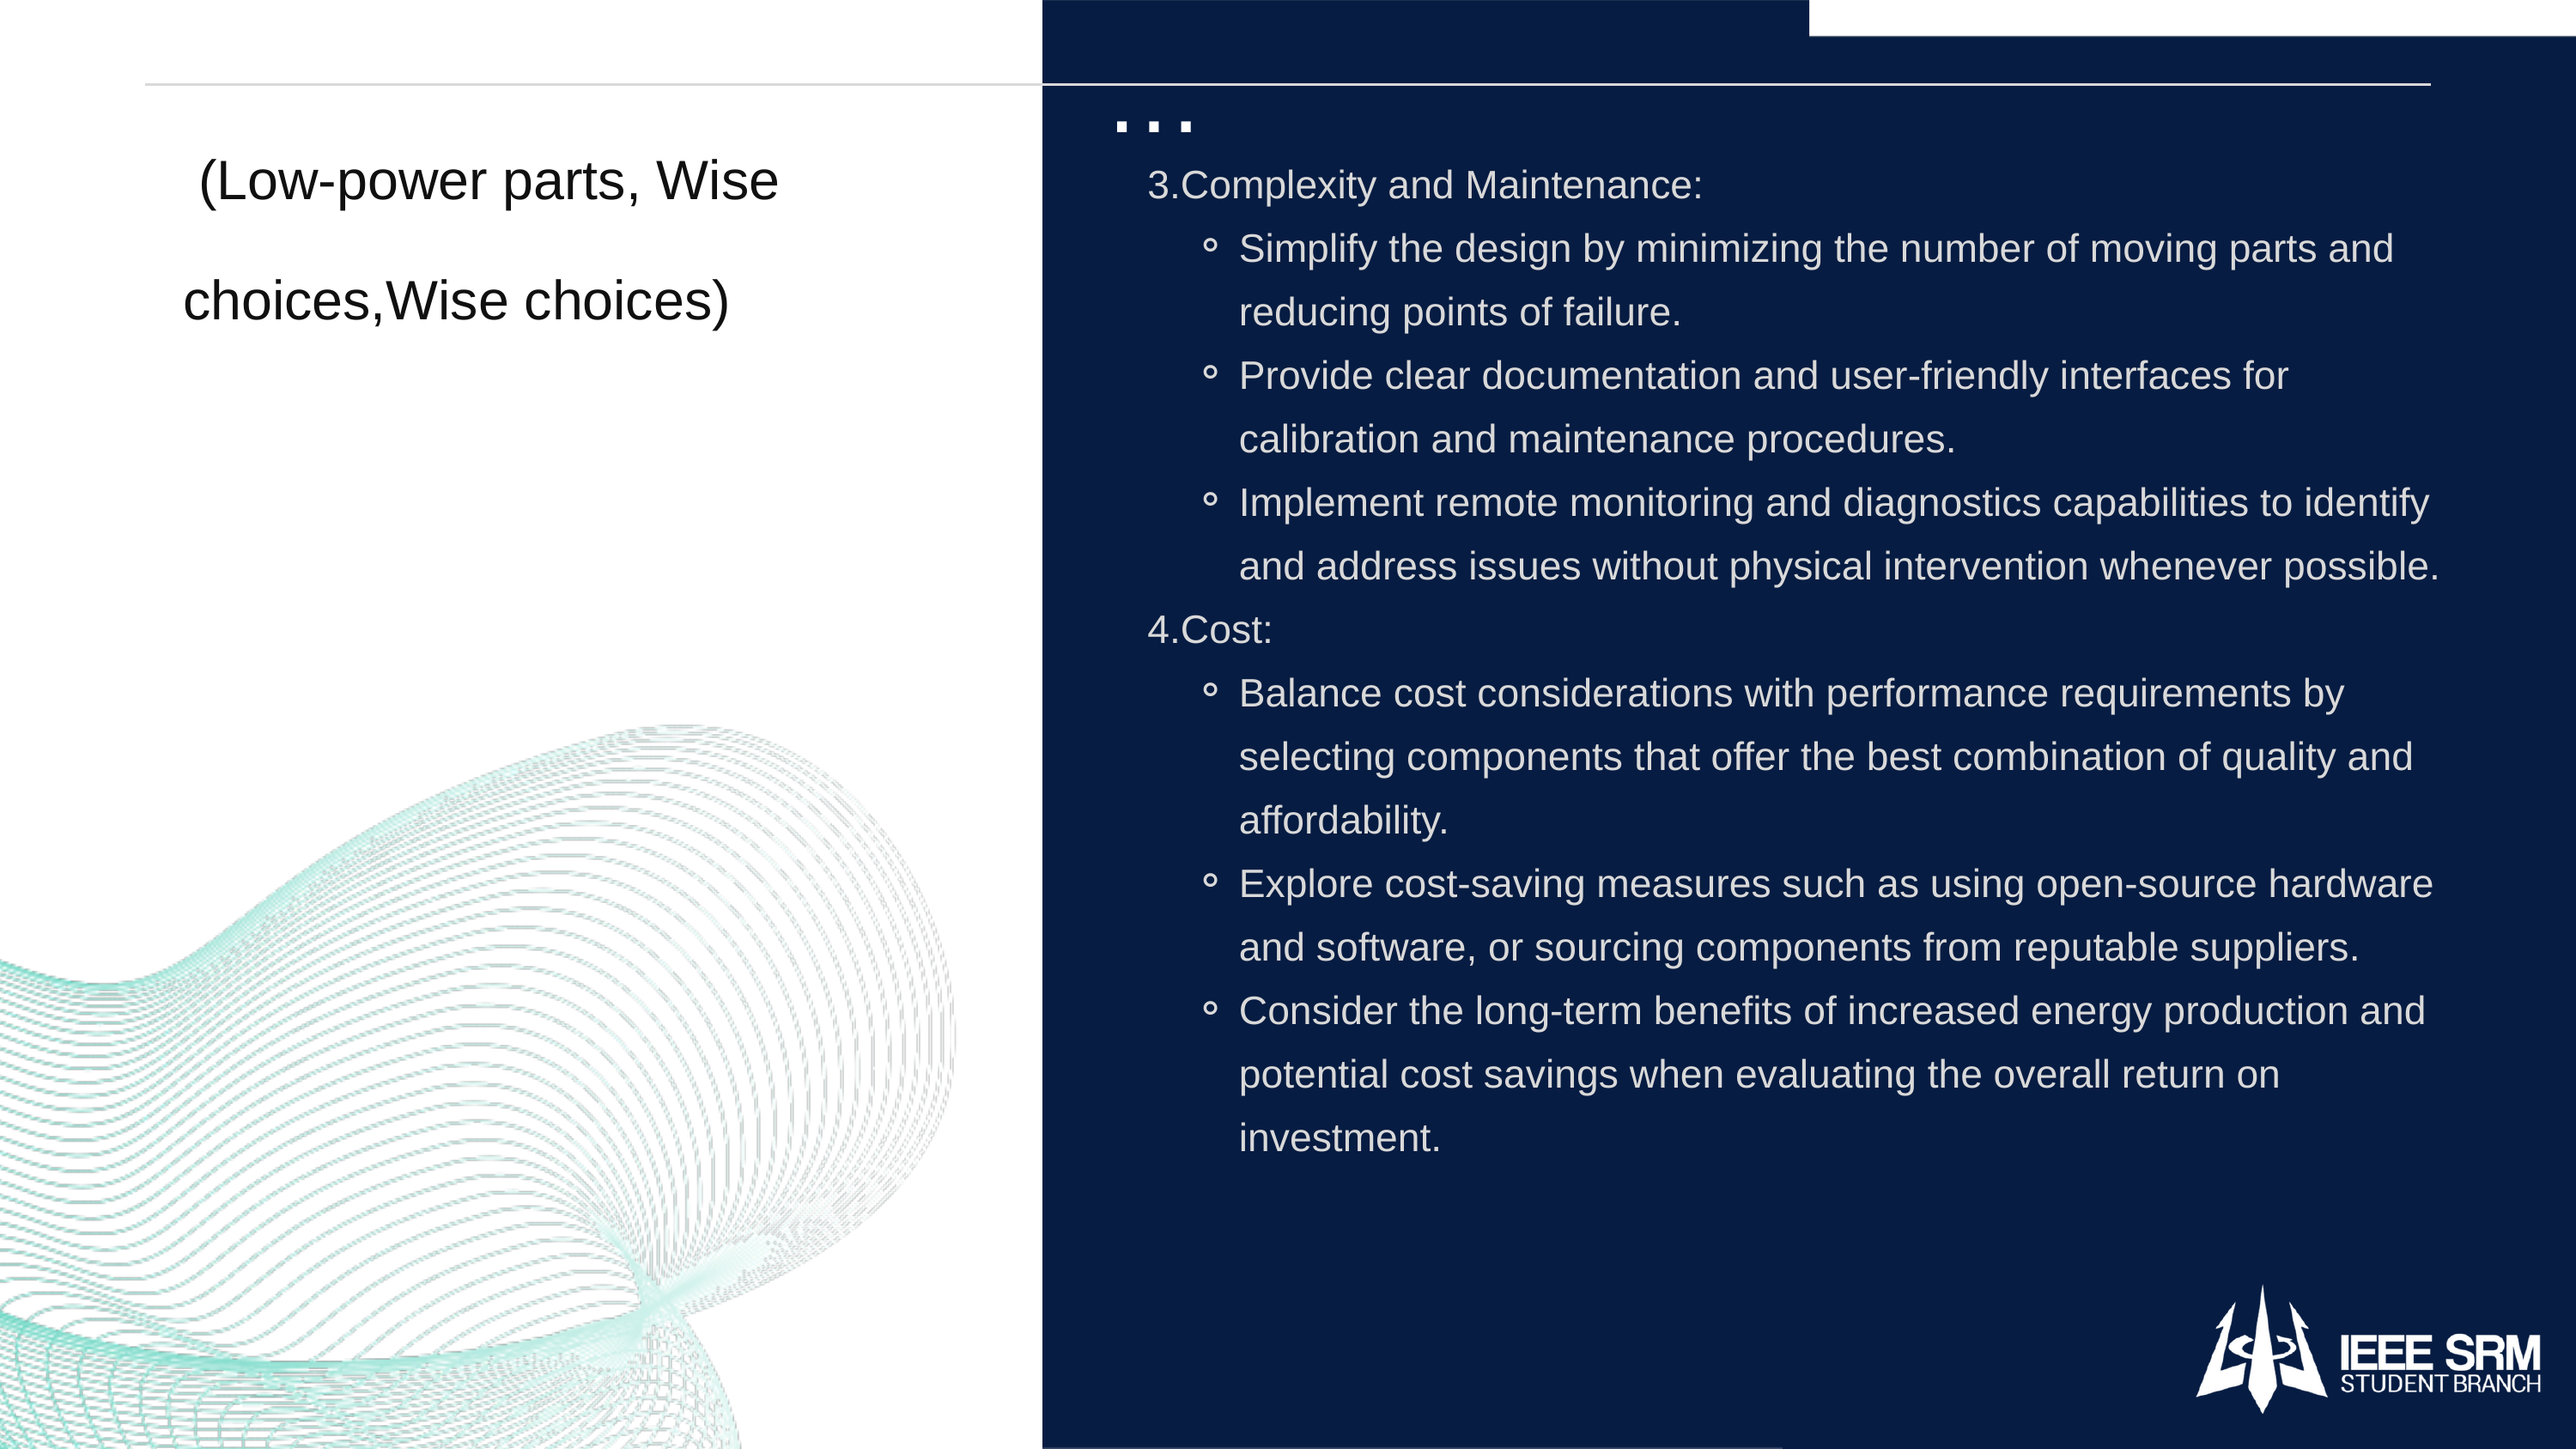

3.Complexity and Maintenance:
Simplify the design by minimizing the number of moving parts and reducing points of failure.
Provide clear documentation and user-friendly interfaces for calibration and maintenance procedures.
Implement remote monitoring and diagnostics capabilities to identify and address issues without physical intervention whenever possible.
    4.Cost:
Balance cost considerations with performance requirements by selecting components that offer the best combination of quality and affordability.
Explore cost-saving measures such as using open-source hardware and software, or sourcing components from reputable suppliers.
Consider the long-term benefits of increased energy production and potential cost savings when evaluating the overall return on investment.

…

 (Low-power parts, Wise choices,Wise choices)